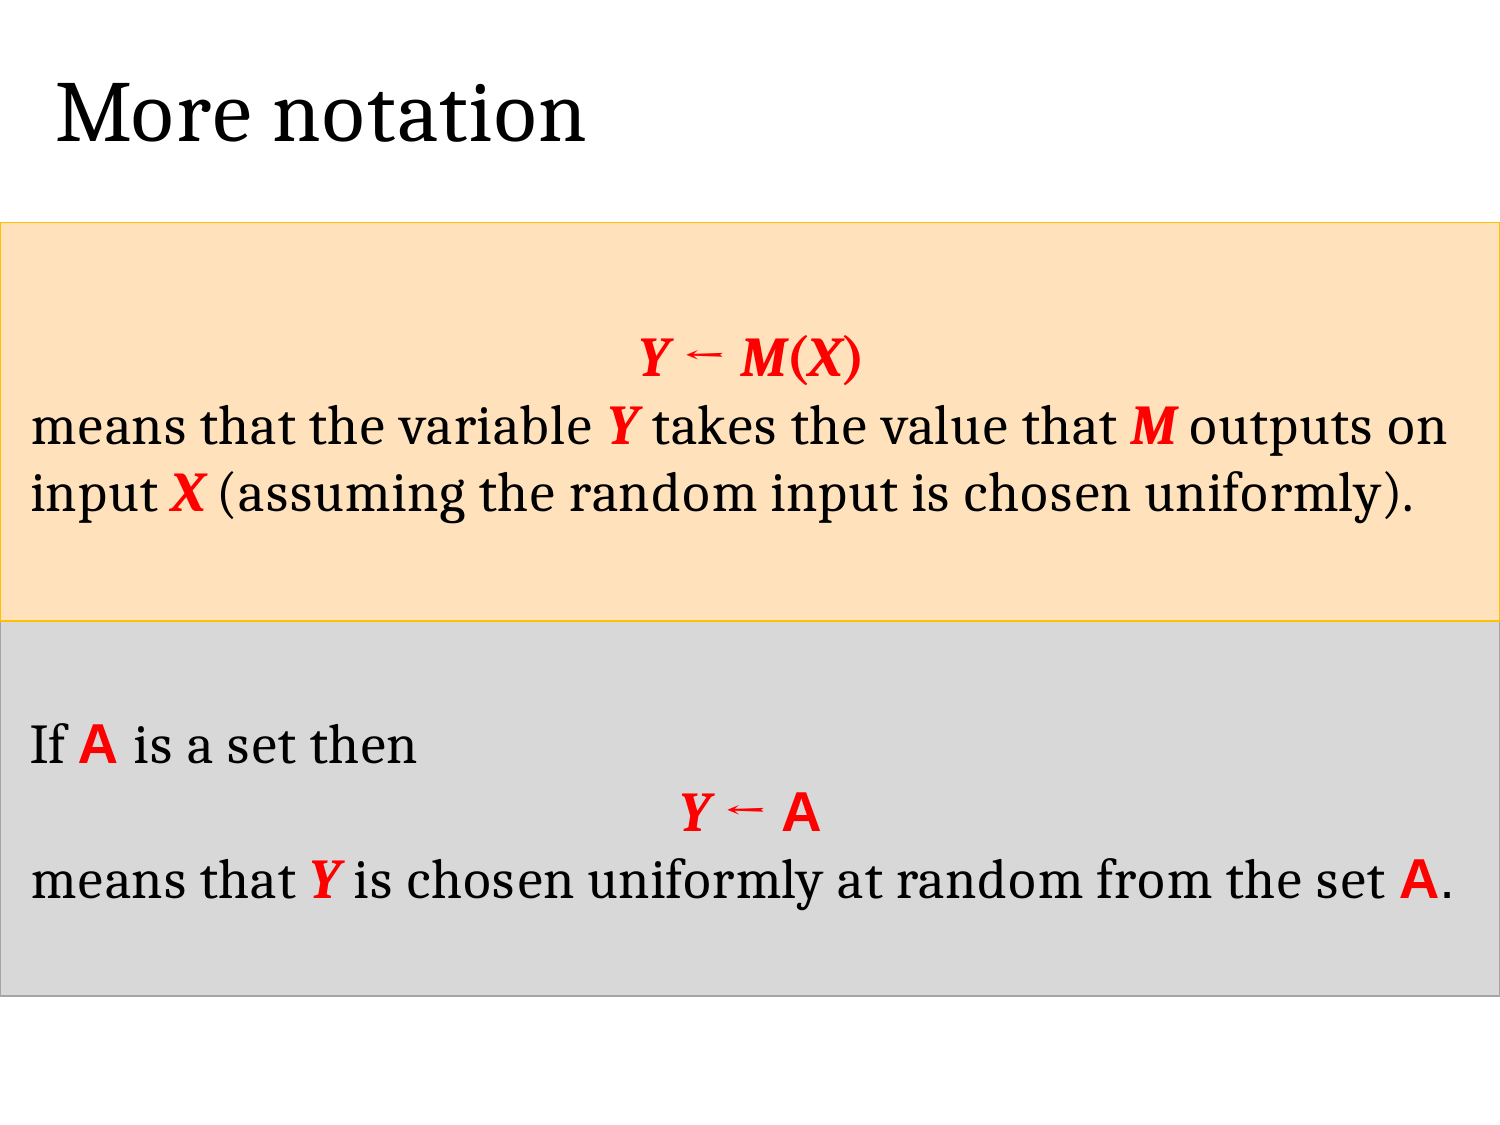

# More notation
Y ← M(X)
means that the variable Y takes the value that M outputs on input X (assuming the random input is chosen uniformly).
If A is a set then
Y ← A
means that Y is chosen uniformly at random from the set A.